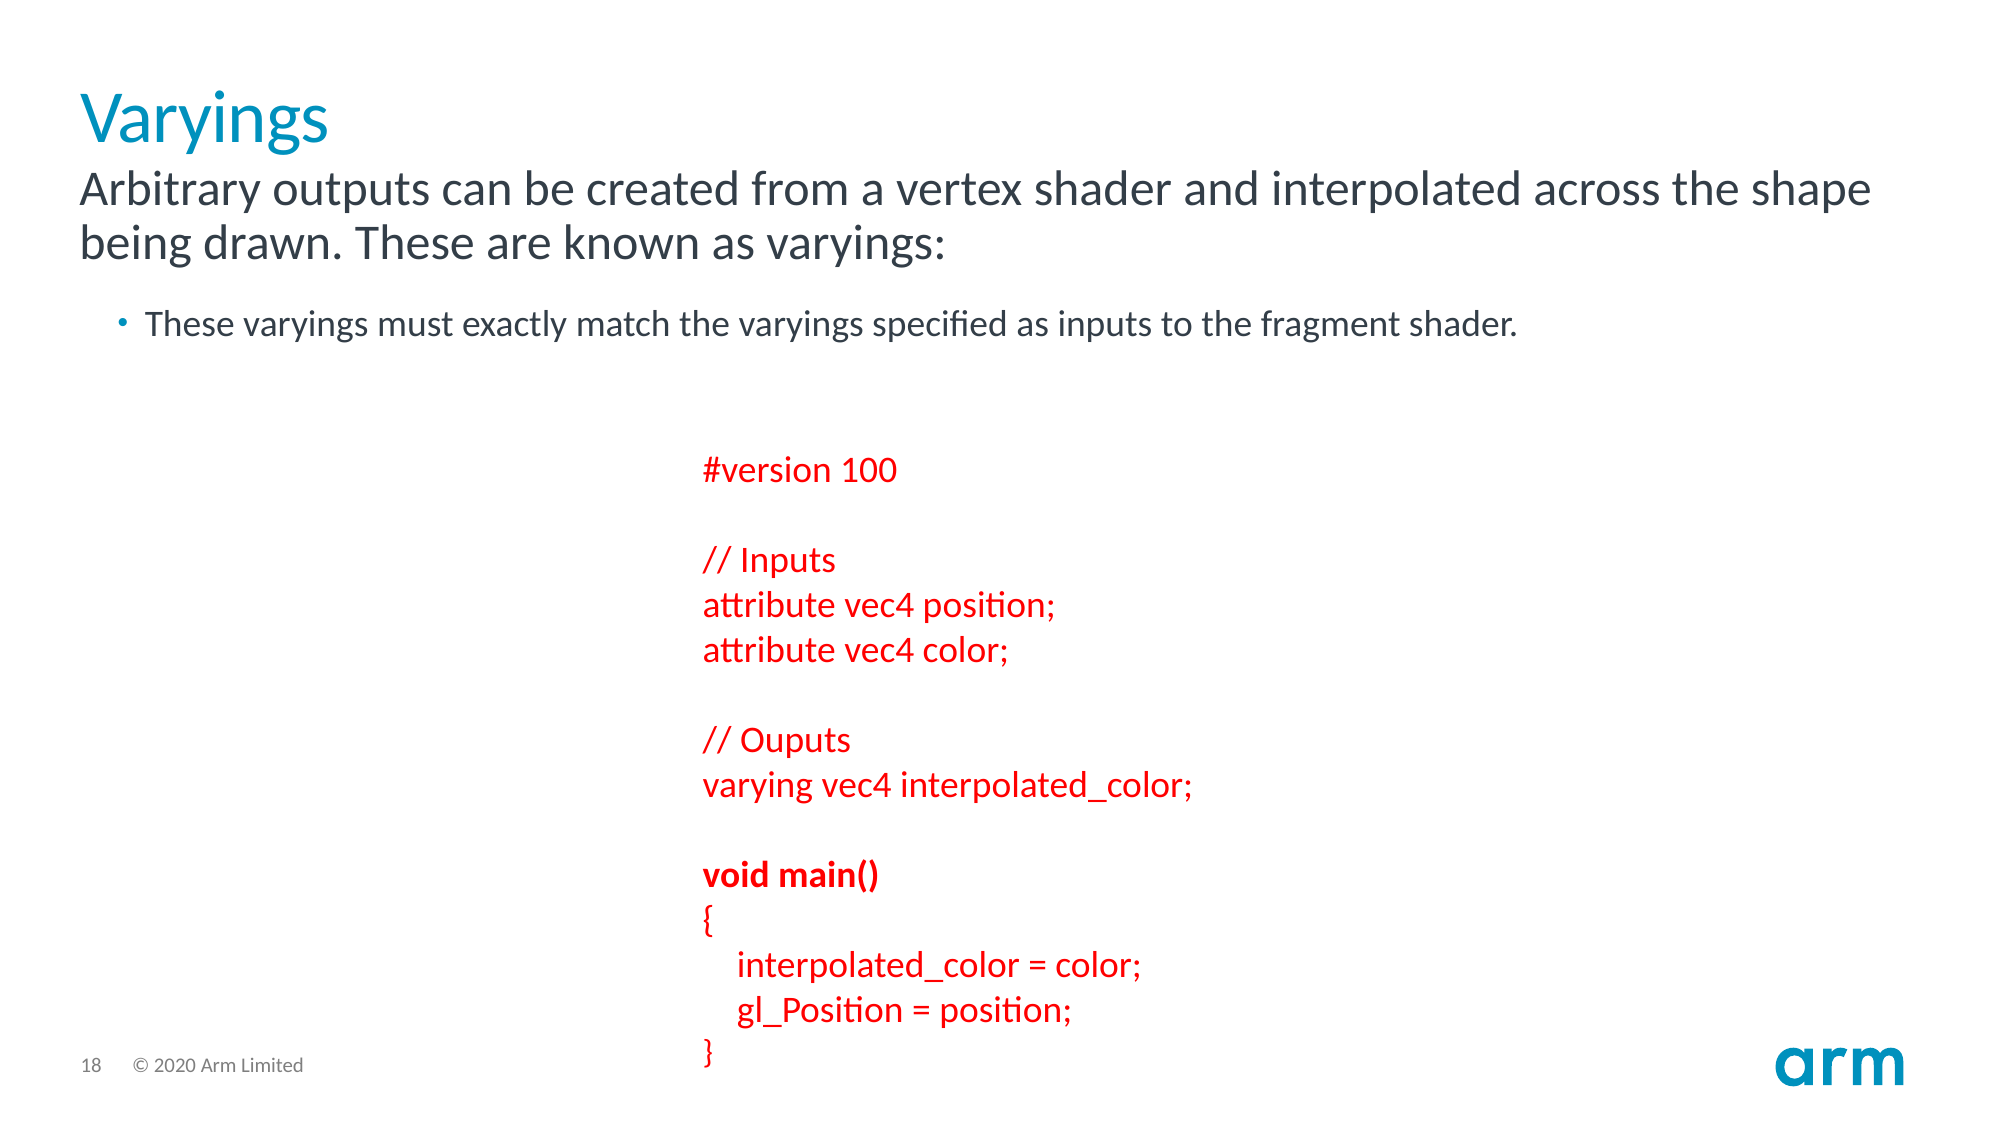

# Varyings
Arbitrary outputs can be created from a vertex shader and interpolated across the shape being drawn. These are known as varyings:
These varyings must exactly match the varyings specified as inputs to the fragment shader.
#version 100

// Inputs
attribute vec4 position;
attribute vec4 color;

// Ouputs
varying vec4 interpolated_color;

void main()
{
    interpolated_color = color;
    gl_Position = position;
}